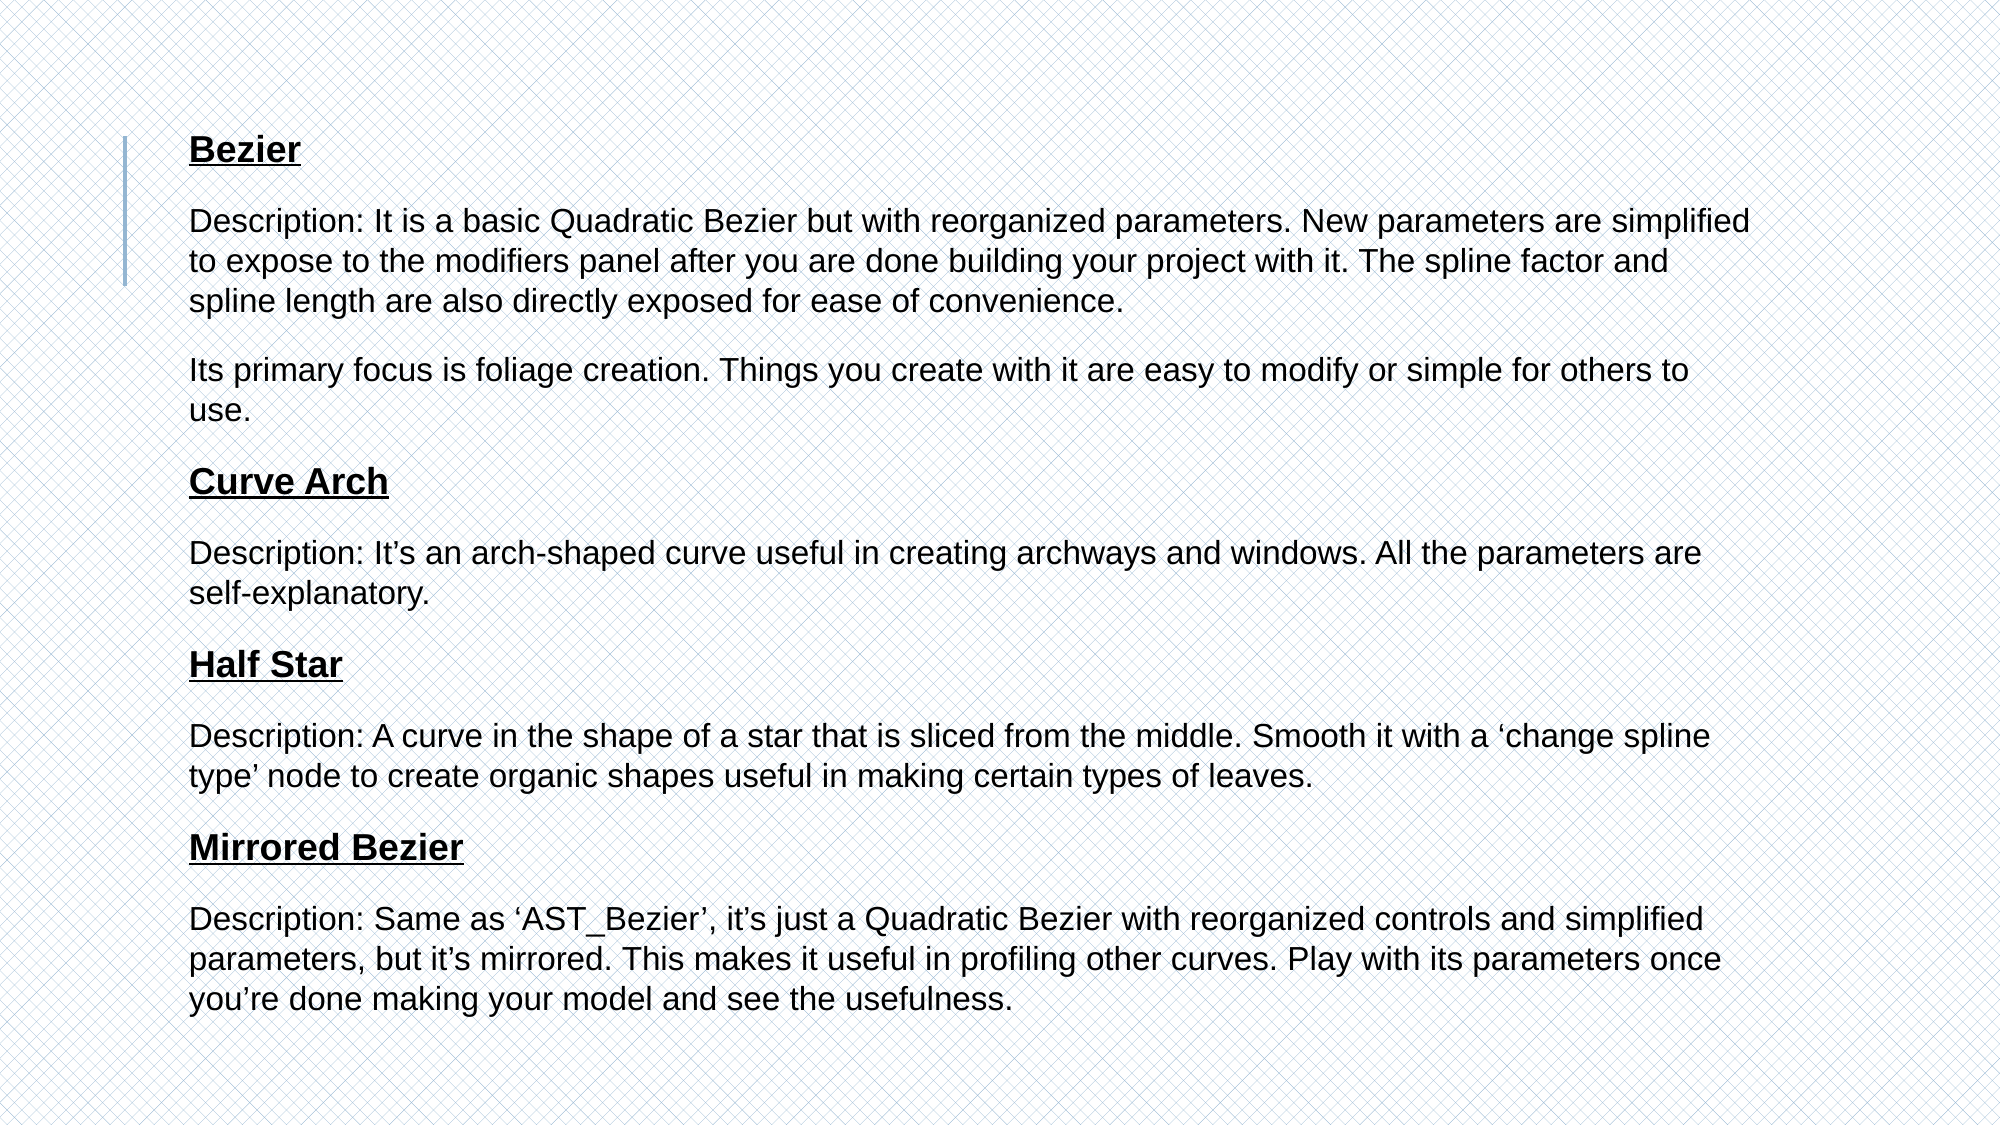

Bezier
Description: It is a basic Quadratic Bezier but with reorganized parameters. New parameters are simplified to expose to the modifiers panel after you are done building your project with it. The spline factor and spline length are also directly exposed for ease of convenience.
Its primary focus is foliage creation. Things you create with it are easy to modify or simple for others to use.
Curve Arch
Description: It’s an arch‑shaped curve useful in creating archways and windows. All the parameters are self‑explanatory.
Half Star
Description: A curve in the shape of a star that is sliced from the middle. Smooth it with a ‘change spline type’ node to create organic shapes useful in making certain types of leaves.
Mirrored Bezier
Description: Same as ‘AST_Bezier’, it’s just a Quadratic Bezier with reorganized controls and simplified parameters, but it’s mirrored. This makes it useful in profiling other curves. Play with its parameters once you’re done making your model and see the usefulness.